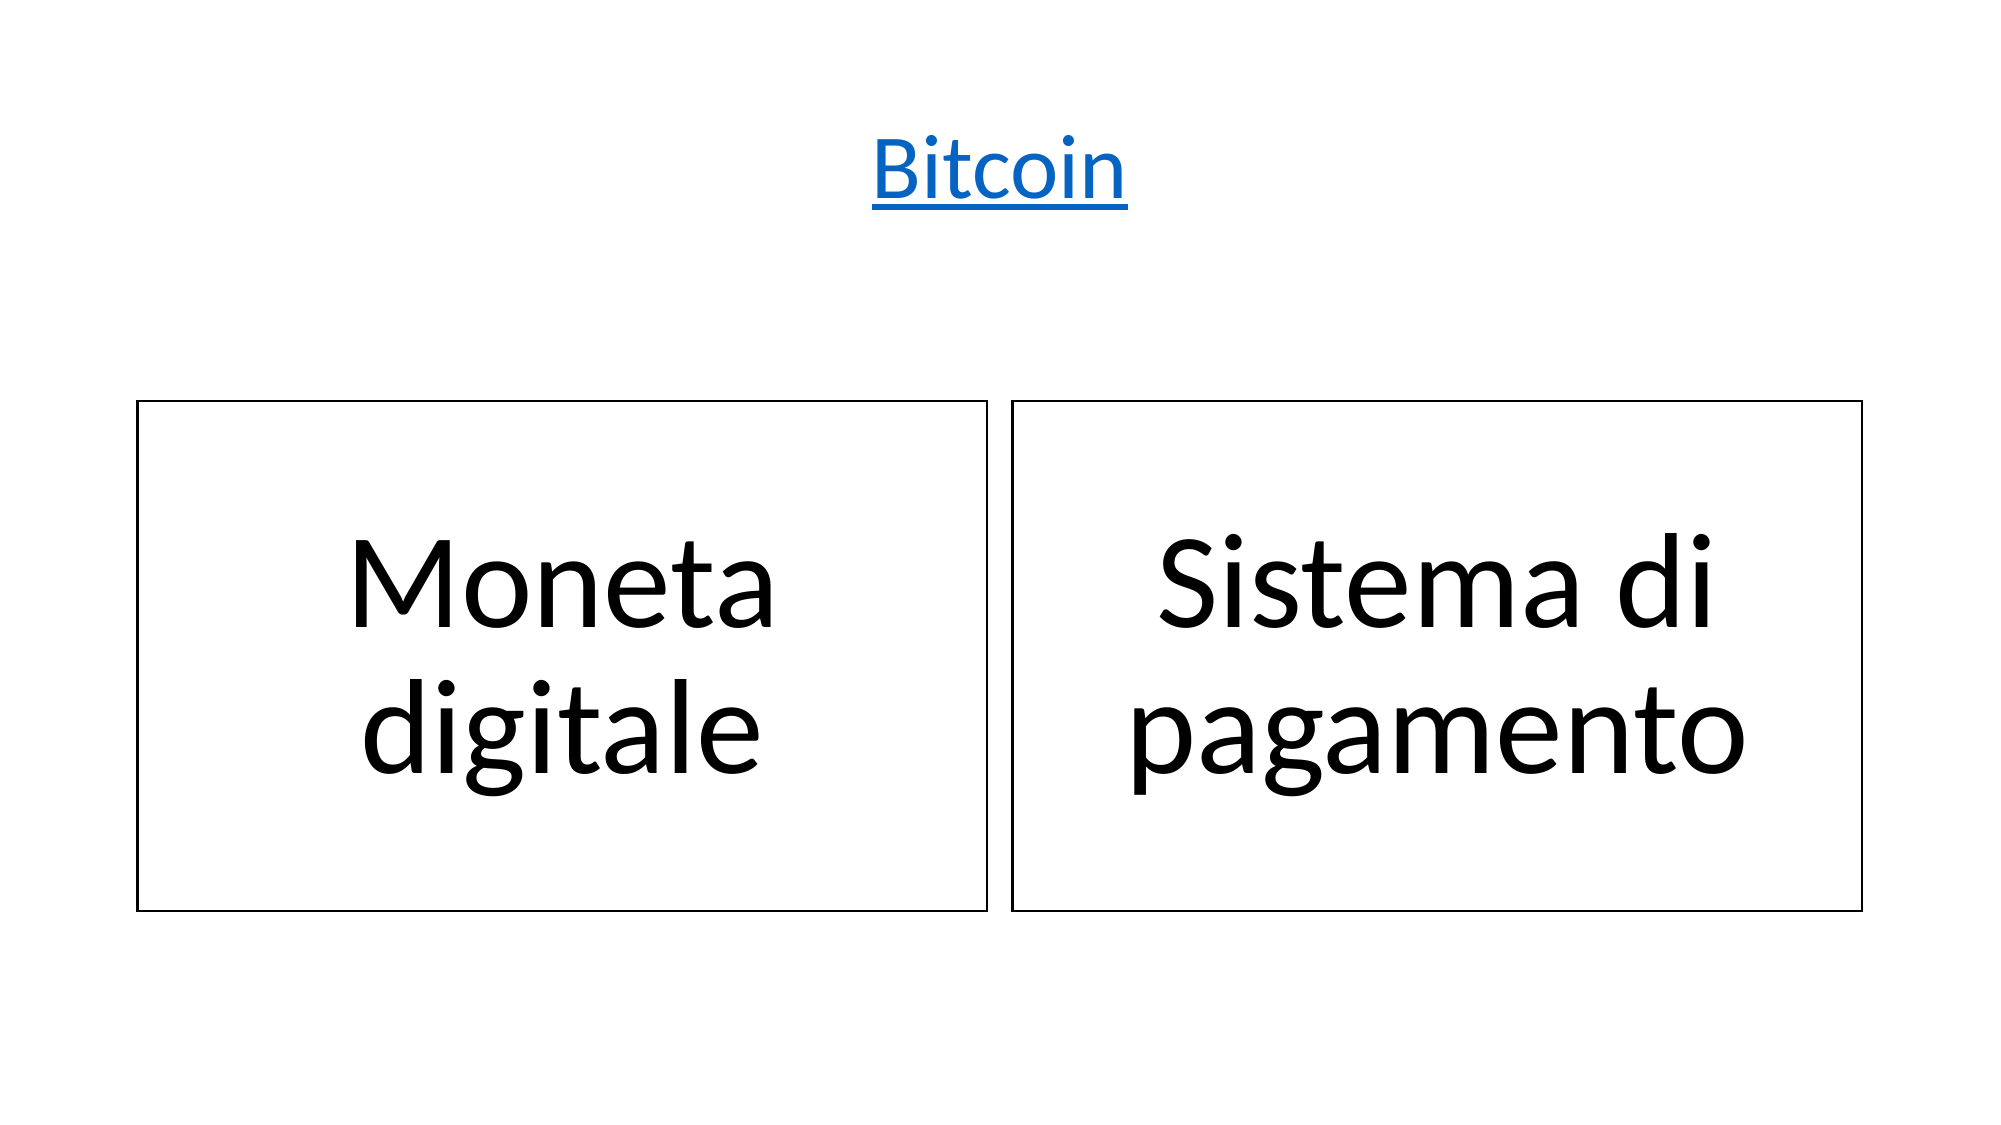

# Bitcoin
Moneta digitale
Sistema di pagamento